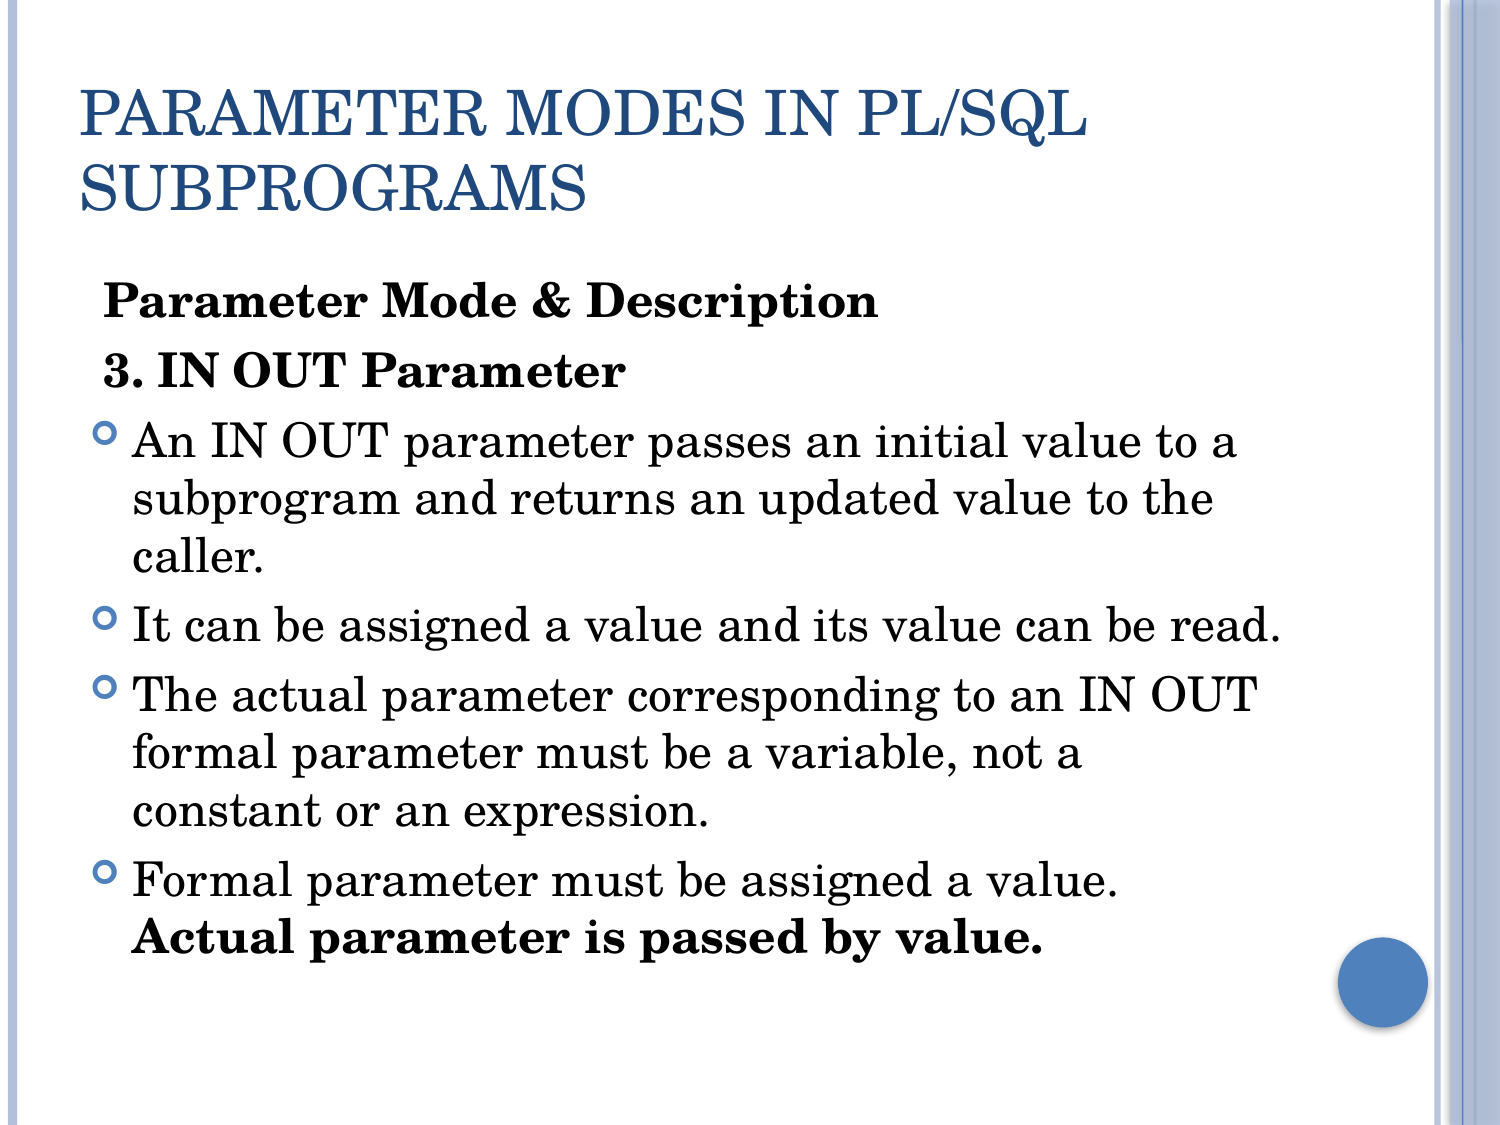

# Parameter Modes in PL/SQL subprograms
 Parameter Mode & Description
 3. IN OUT Parameter
An IN OUT parameter passes an initial value to a subprogram and returns an updated value to the caller.
It can be assigned a value and its value can be read.
The actual parameter corresponding to an IN OUT formal parameter must be a variable, not a constant or an expression.
Formal parameter must be assigned a value. Actual parameter is passed by value.